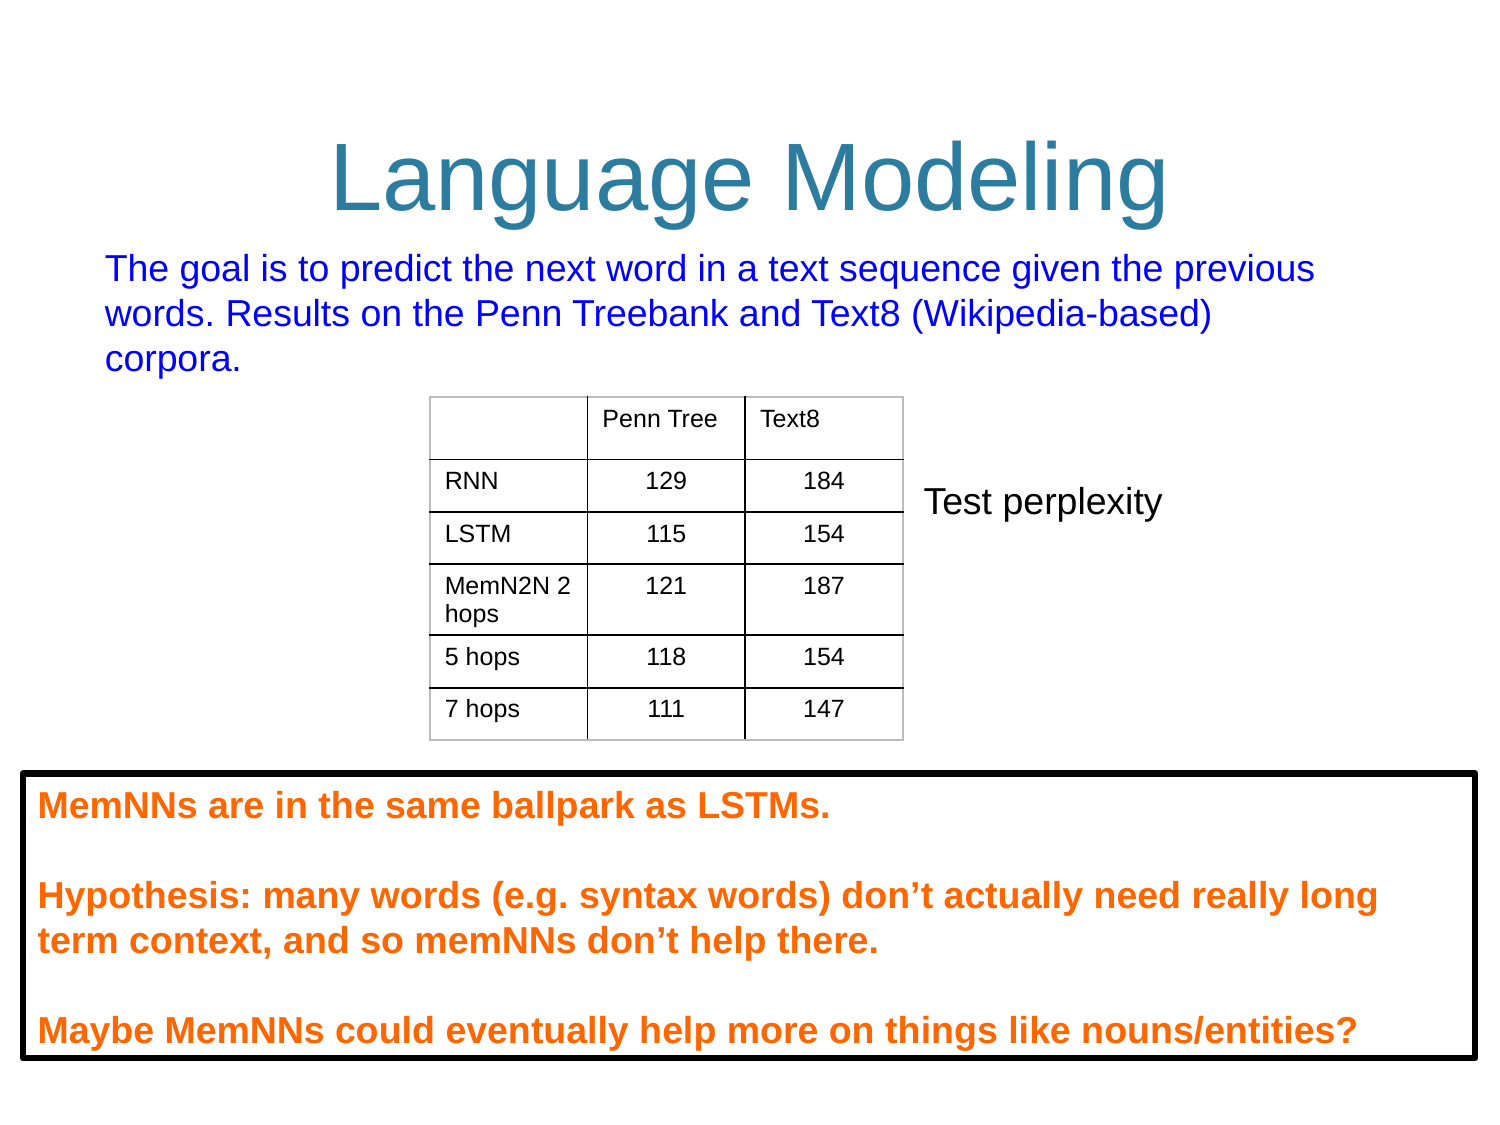

# Language Modeling
The goal is to predict the next word in a text sequence given the previous words. Results on the Penn Treebank and Text8 (Wikipedia-based) corpora.
|  | Penn Tree | Text8 |
| --- | --- | --- |
| RNN | 129 | 184 |
| LSTM | 115 | 154 |
| MemN2N 2 hops | 121 | 187 |
| 5 hops | 118 | 154 |
| 7 hops | 111 | 147 |
Test perplexity
MemNNs are in the same ballpark as LSTMs.

Hypothesis: many words (e.g. syntax words) don’t actually need really long term context, and so memNNs don’t help there.

Maybe MemNNs could eventually help more on things like nouns/entities?